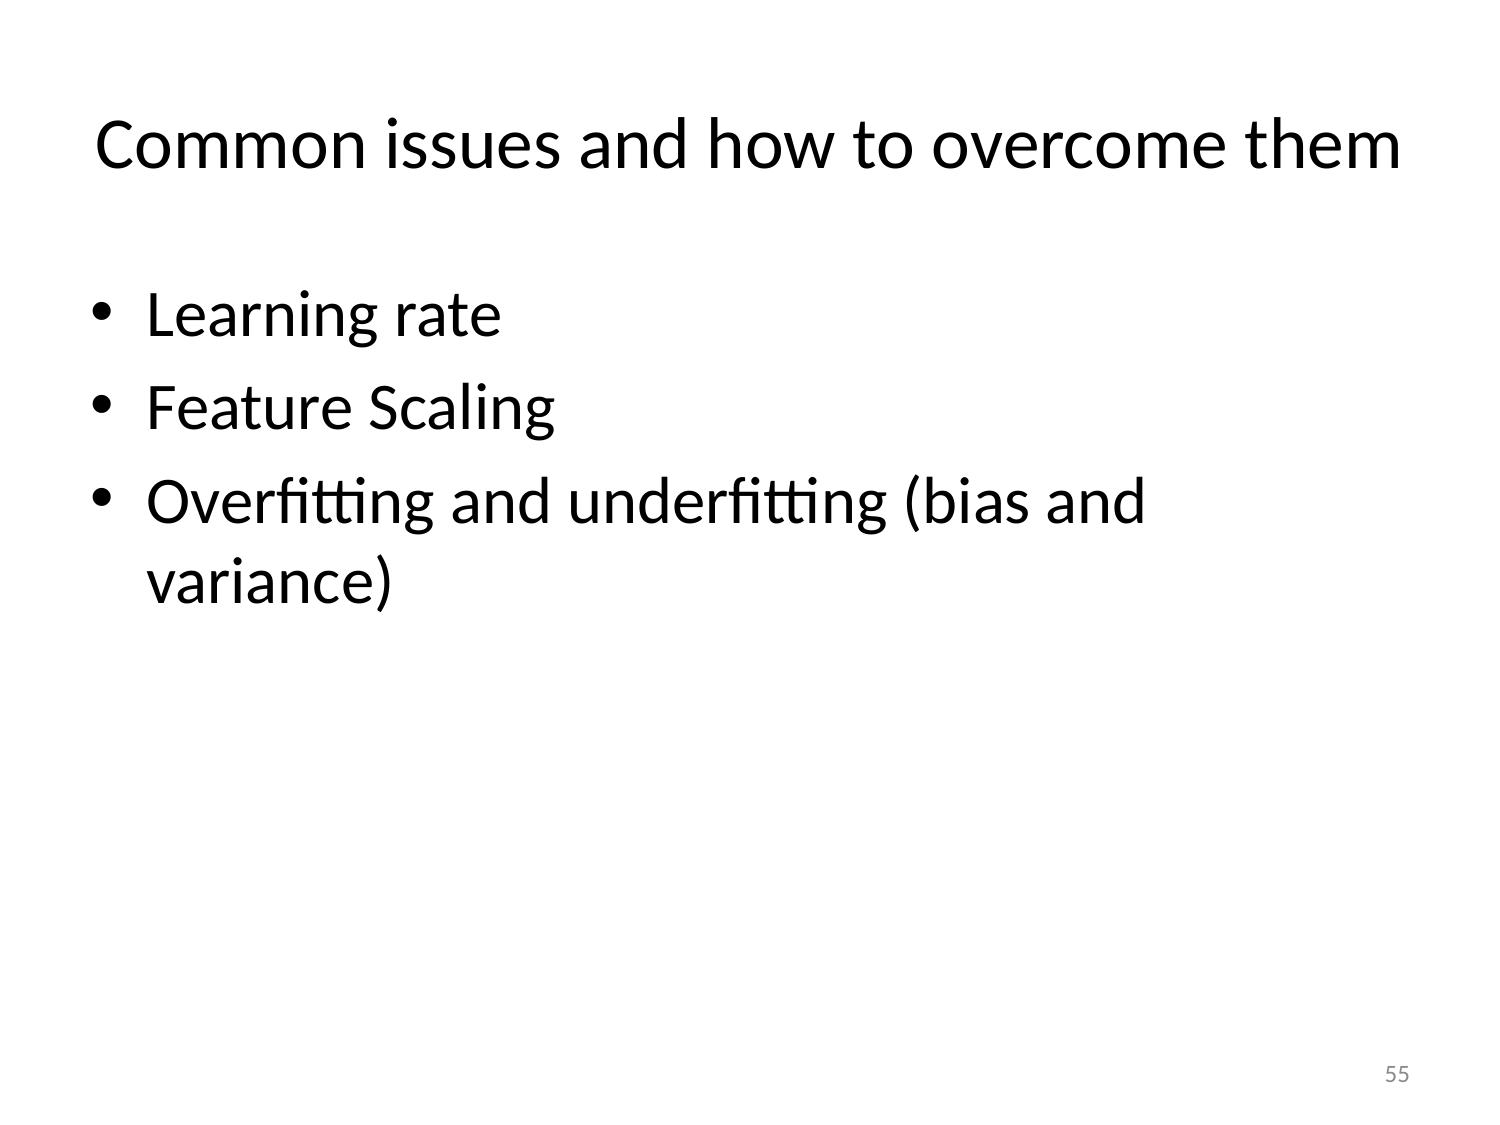

# Common issues and how to overcome them
Learning rate
Feature Scaling
Overfitting and underfitting (bias and variance)

55